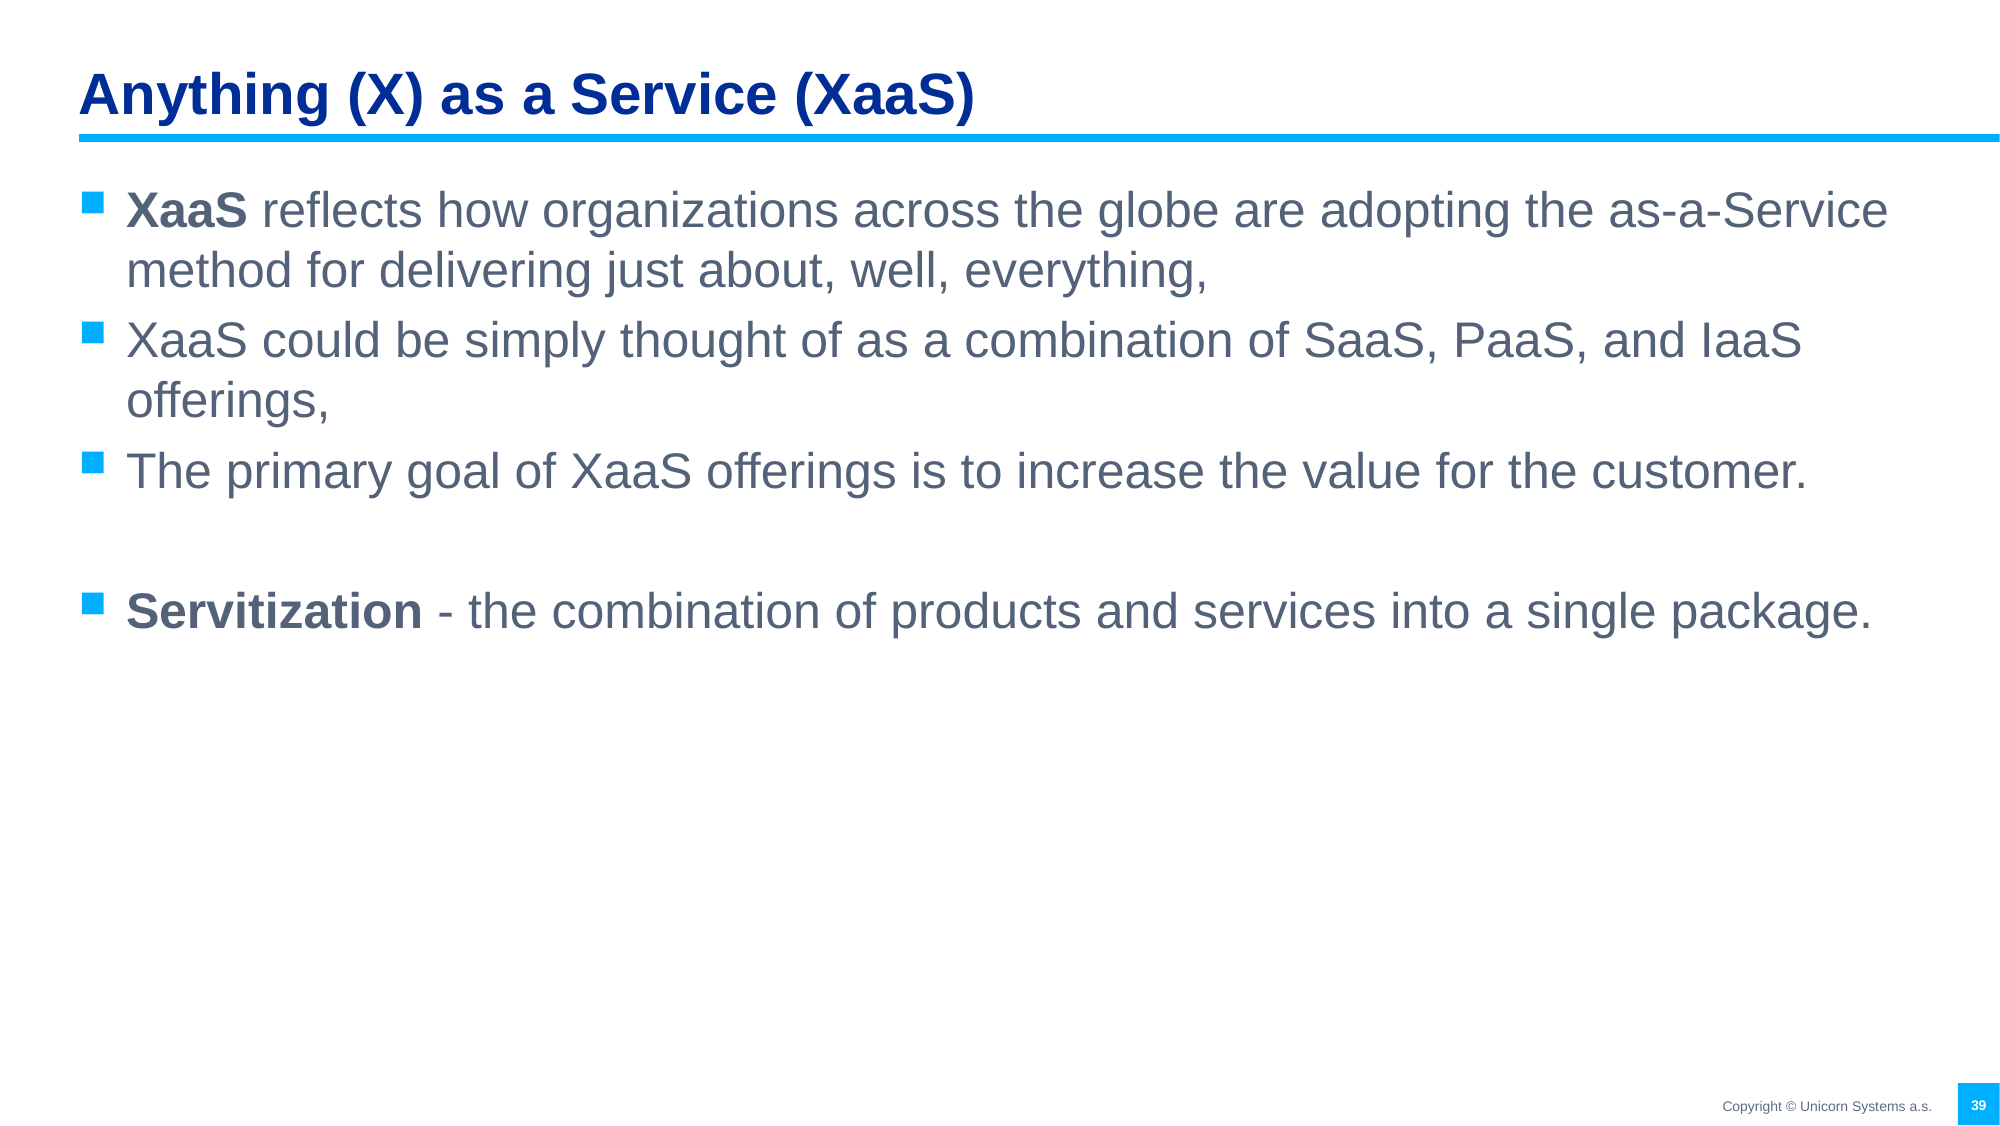

# Anything (X) as a Service (XaaS)
XaaS reflects how organizations across the globe are adopting the as-a-Service method for delivering just about, well, everything,
XaaS could be simply thought of as a combination of SaaS, PaaS, and IaaS offerings,
The primary goal of XaaS offerings is to increase the value for the customer.

Servitization - the combination of products and services into a single package.
39
Copyright © Unicorn Systems a.s.